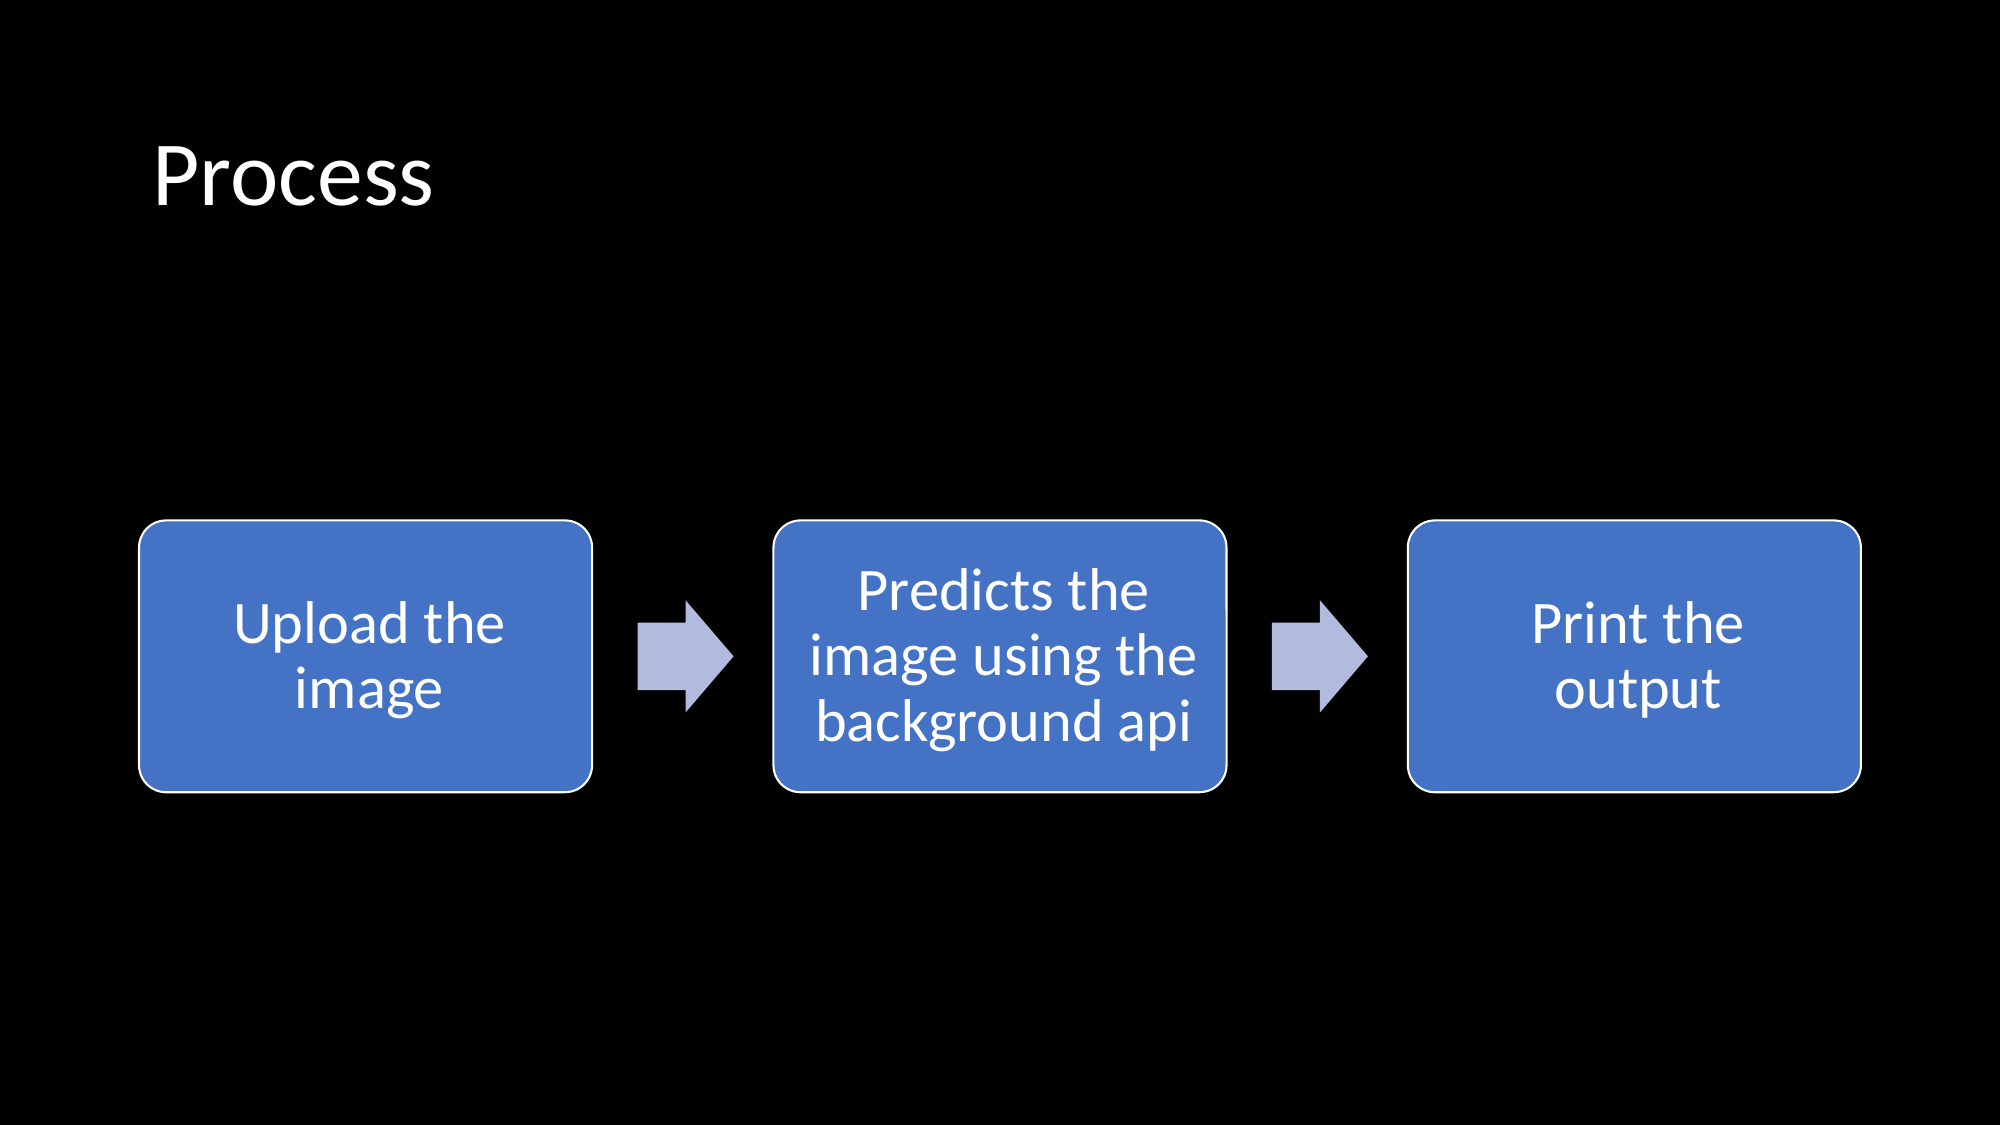

# Process
Upload the image

Predicts the image using the background api

Print the output